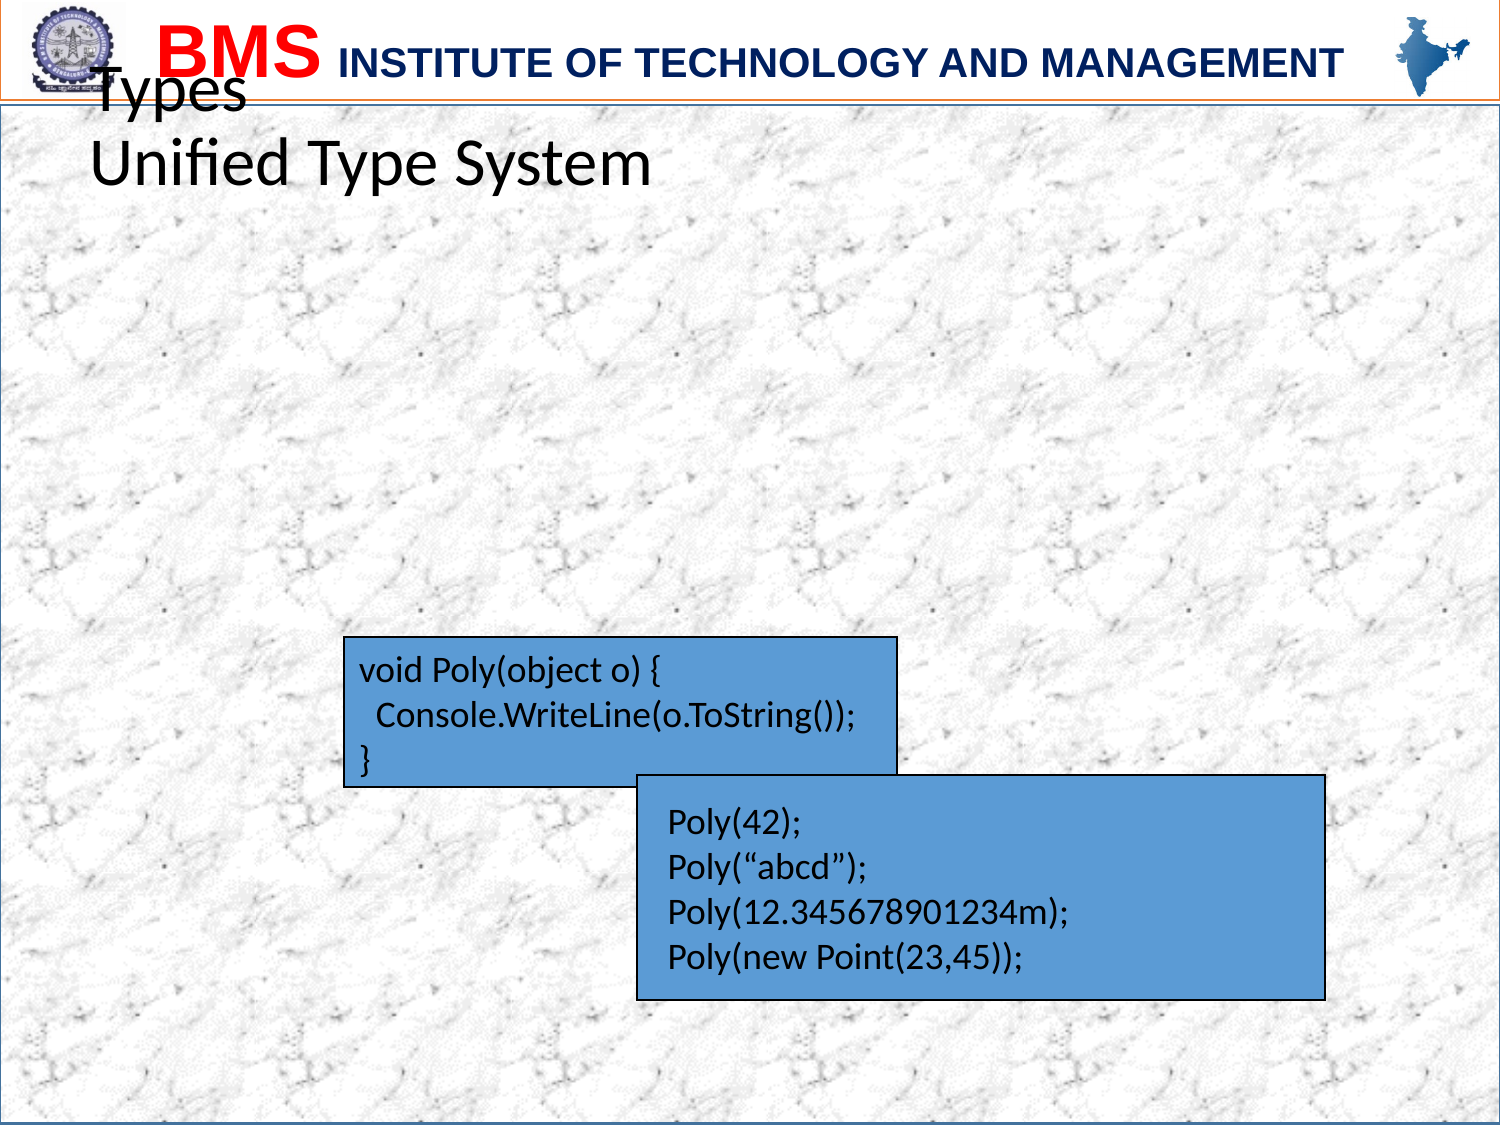

# Types Unified Type System
Polymorphism
The ability to perform an operation on an object without knowing the precise type of the object
void Poly(object o) {
  Console.WriteLine(o.ToString());
}
Poly(42);
Poly(“abcd”);
Poly(12.345678901234m);
Poly(new Point(23,45));